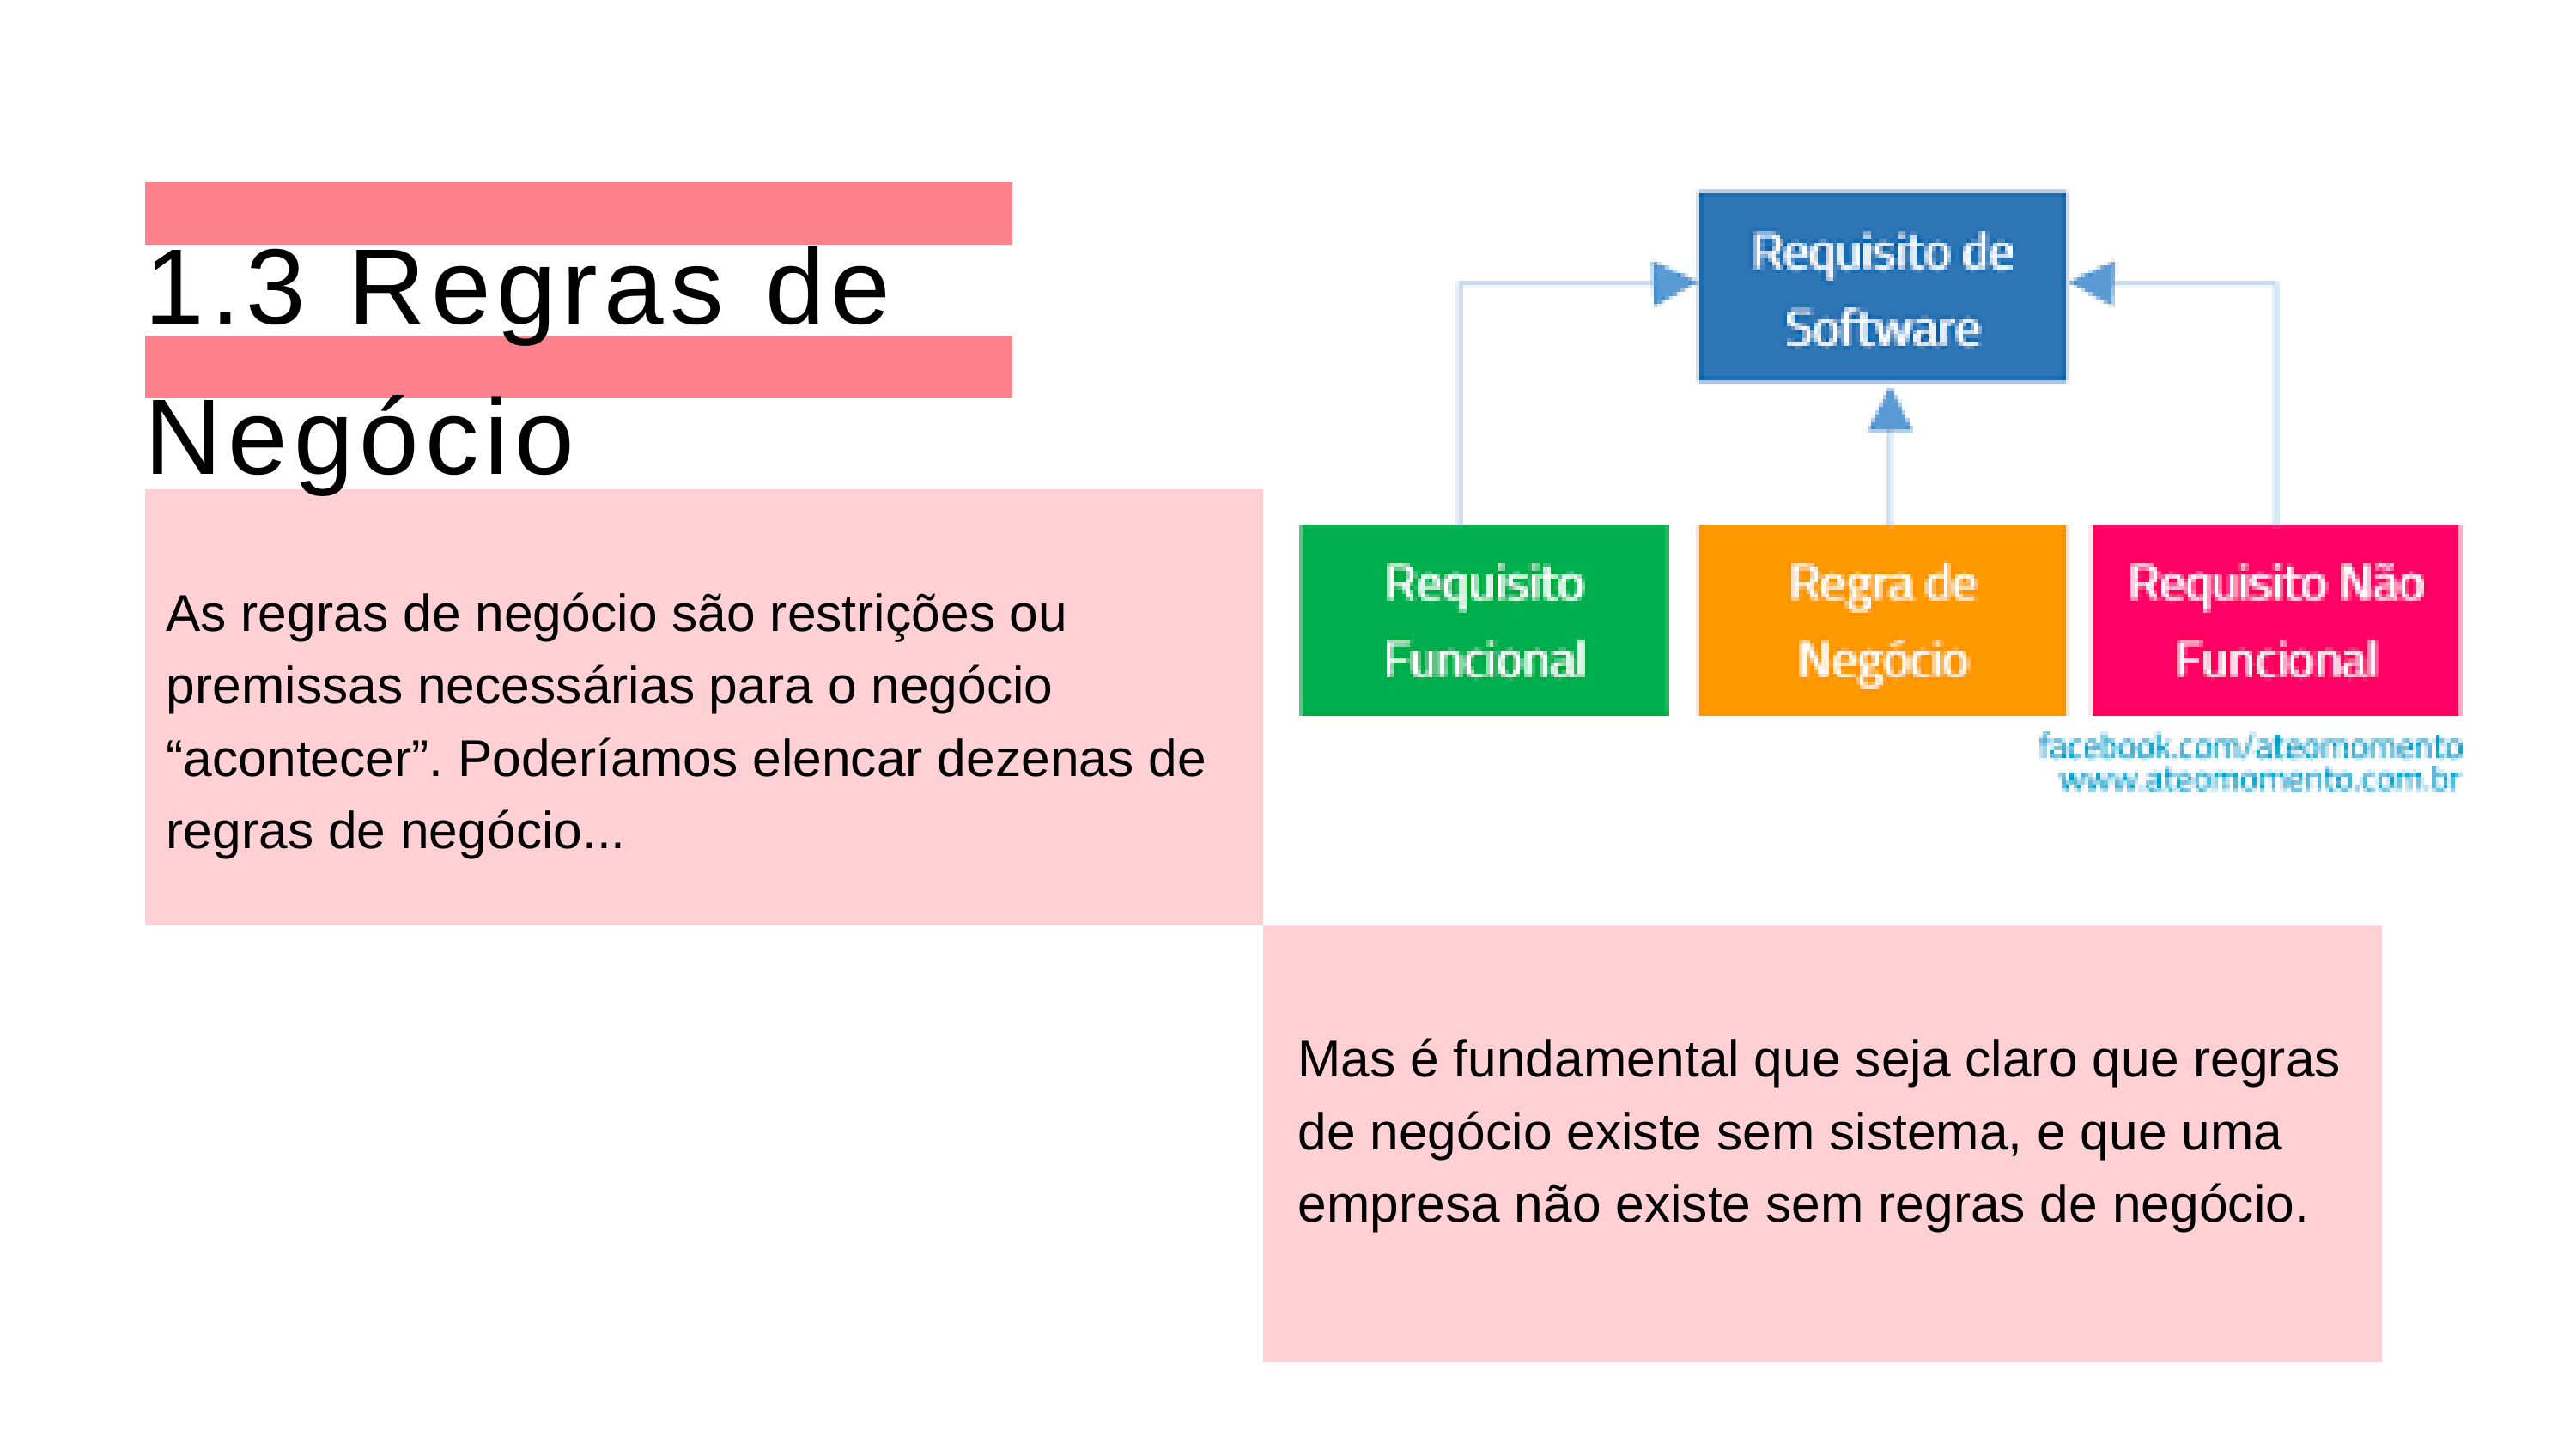

1.3 Regras de Negócio

As regras de negócio são restrições ou premissas necessárias para o negócio “acontecer”. Poderíamos elencar dezenas de regras de negócio...

Mas é fundamental que seja claro que regras de negócio existe sem sistema, e que uma empresa não existe sem regras de negócio.